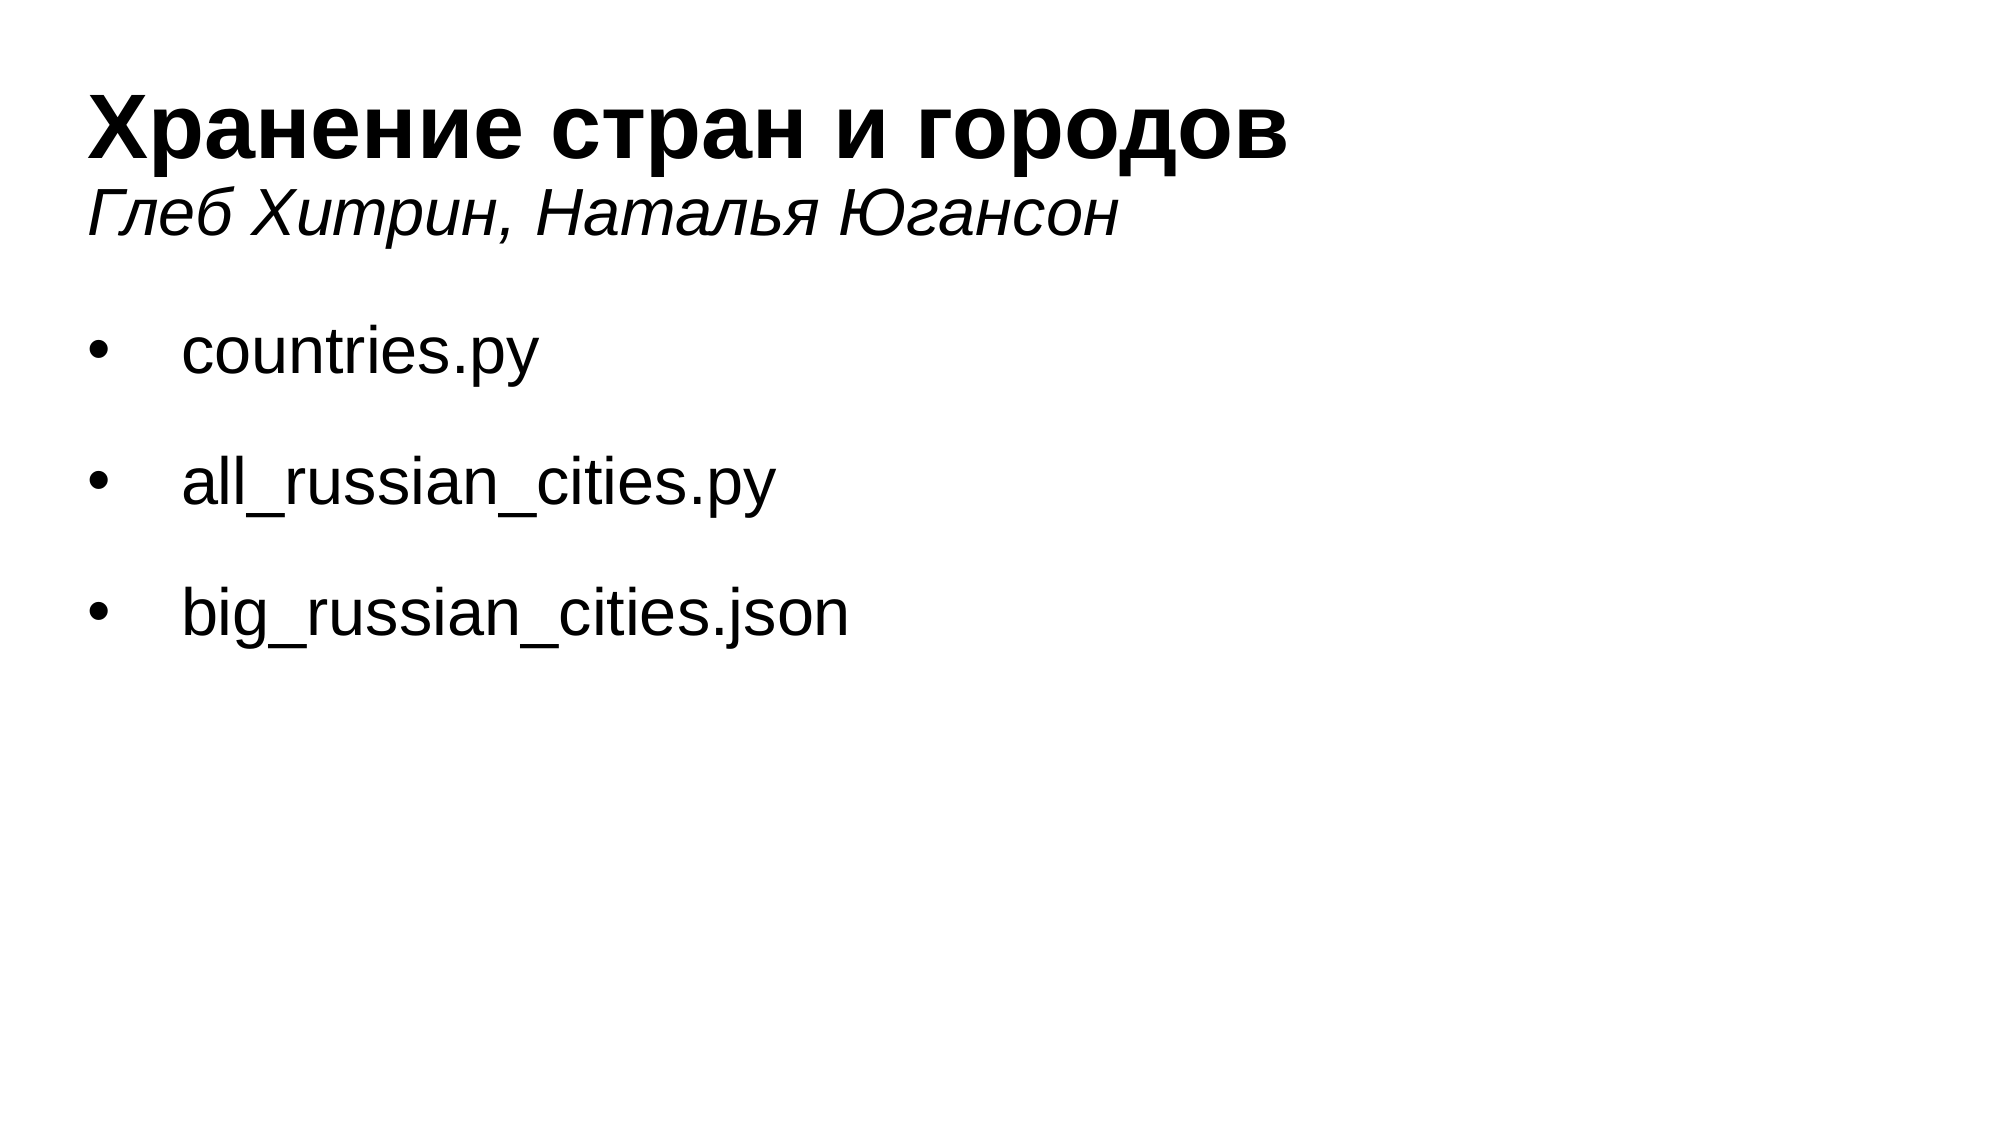

# Хранение стран и городов Глеб Хитрин, Наталья Югансон
countries.py
all_russian_cities.py
big_russian_cities.json